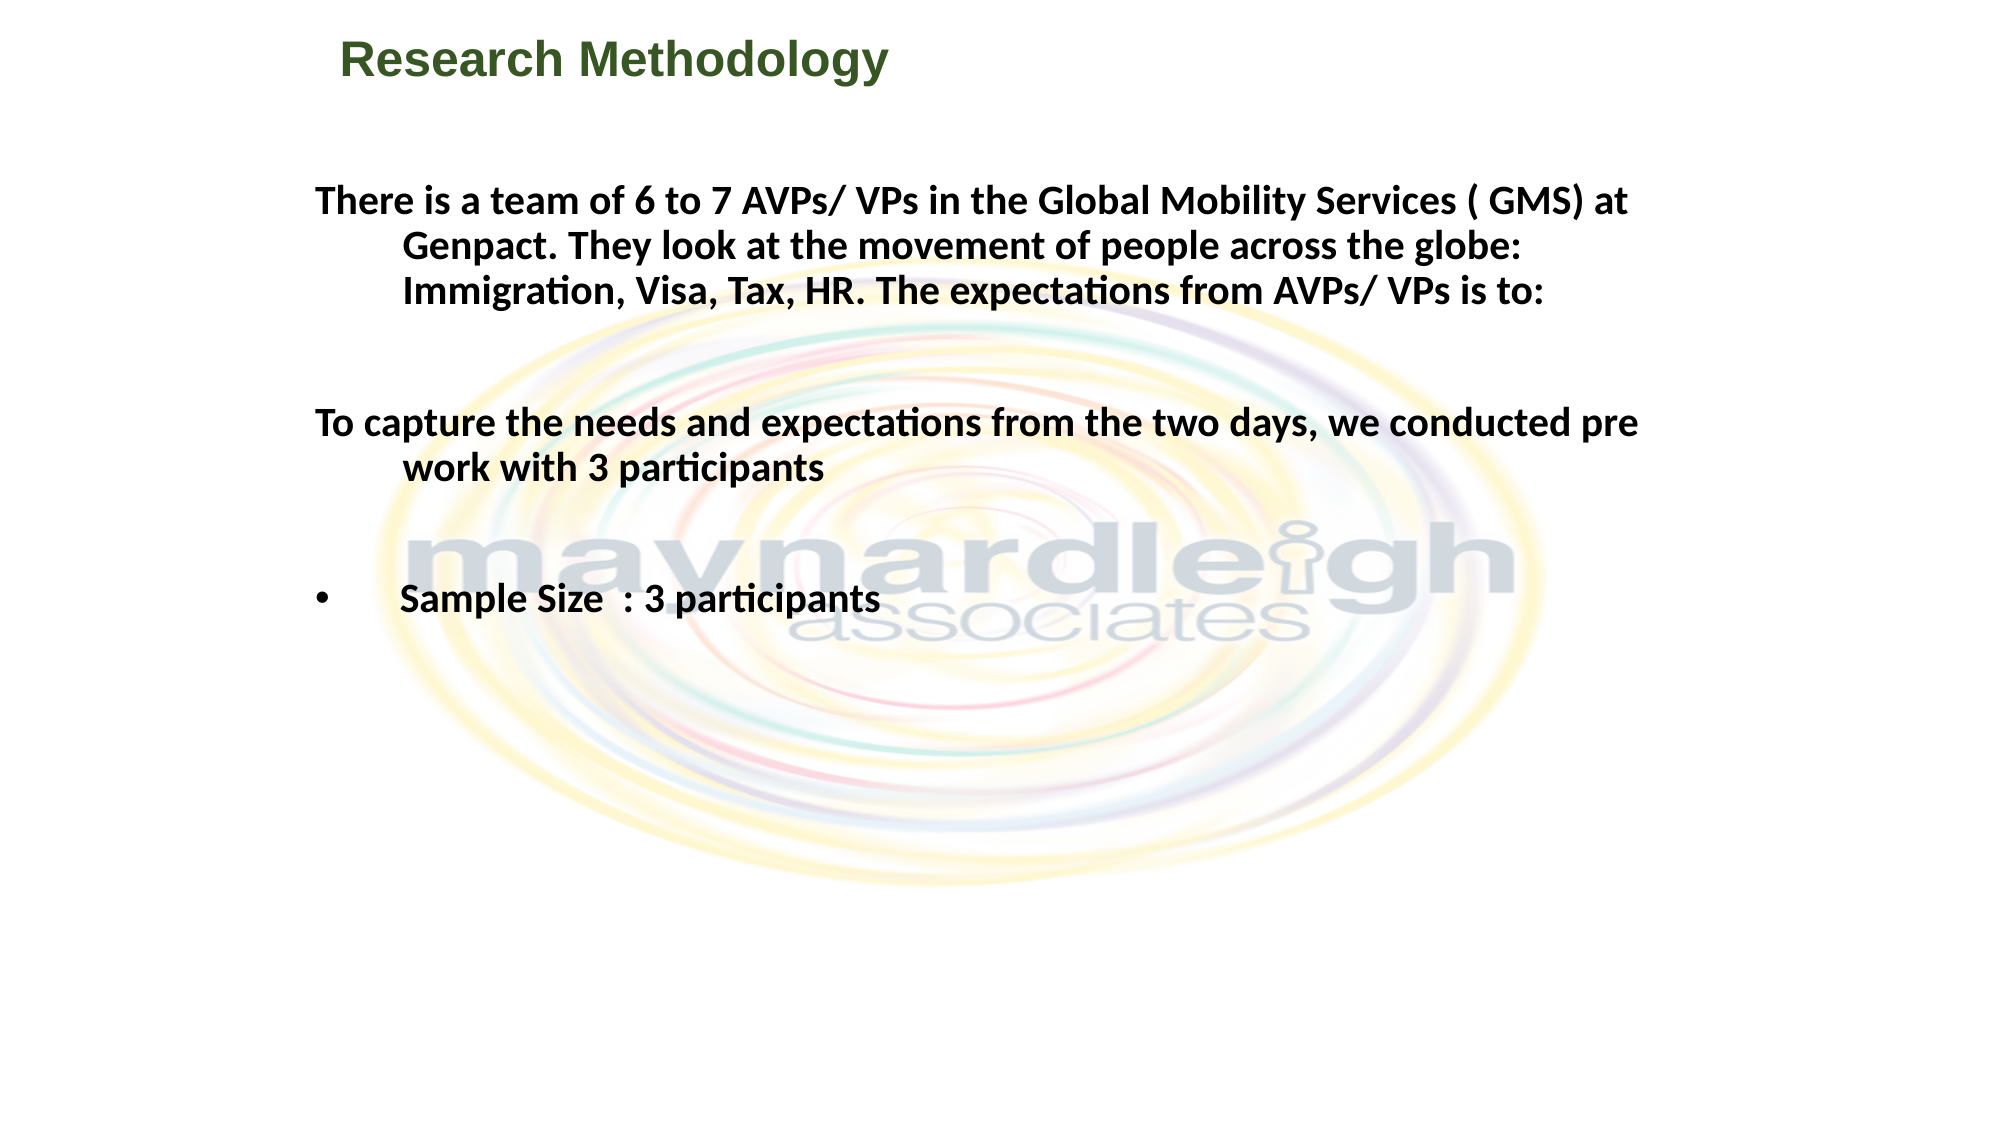

Research Methodology

There is a team of 6 to 7 AVPs/ VPs in the Global Mobility Services ( GMS) at Genpact. They look at the movement of people across the globe: Immigration, Visa, Tax, HR. The expectations from AVPs/ VPs is to:

To capture the needs and expectations from the two days, we conducted pre work with 3 participants

   Sample Size  : 3 participants